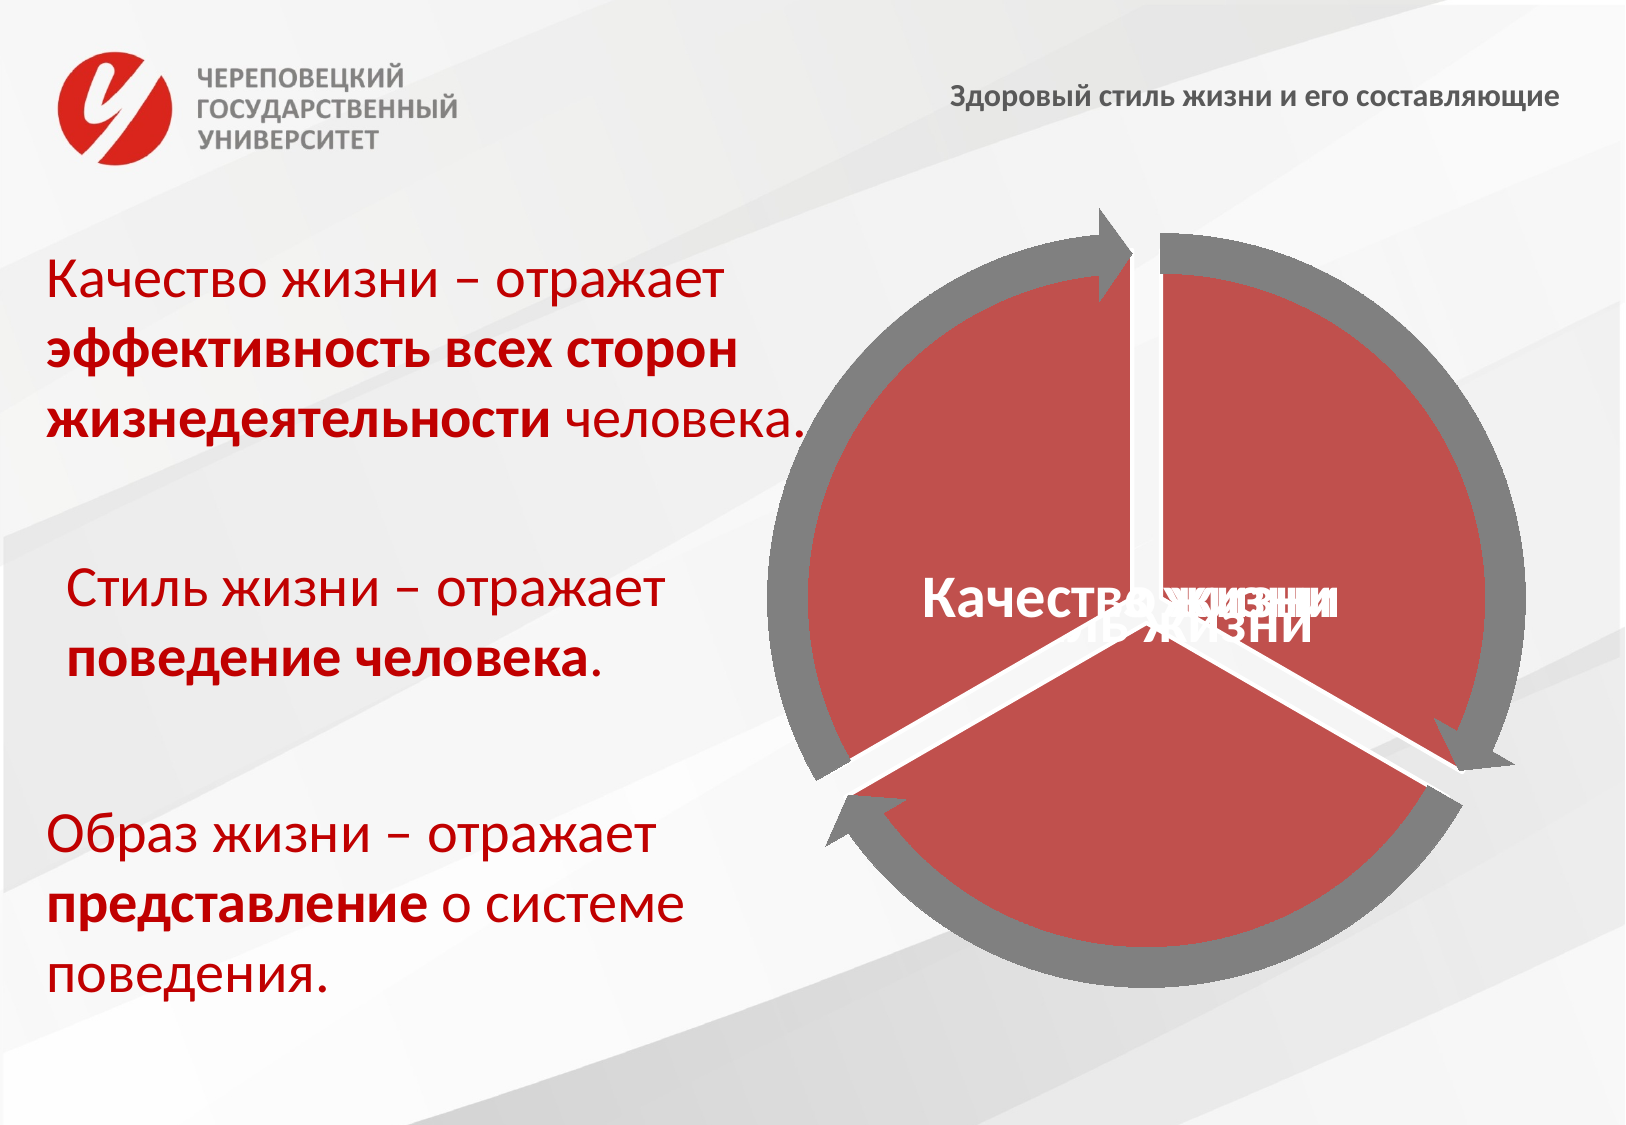

# Здоровый стиль жизни и его составляющие
Образ жизни
Стиль жизни
Качество жизни
Качество жизни – отражает эффективность всех сторон жизнедеятельности человека.

Стиль жизни – отражает поведение человека.

Образ жизни – отражает представление о системе поведения.